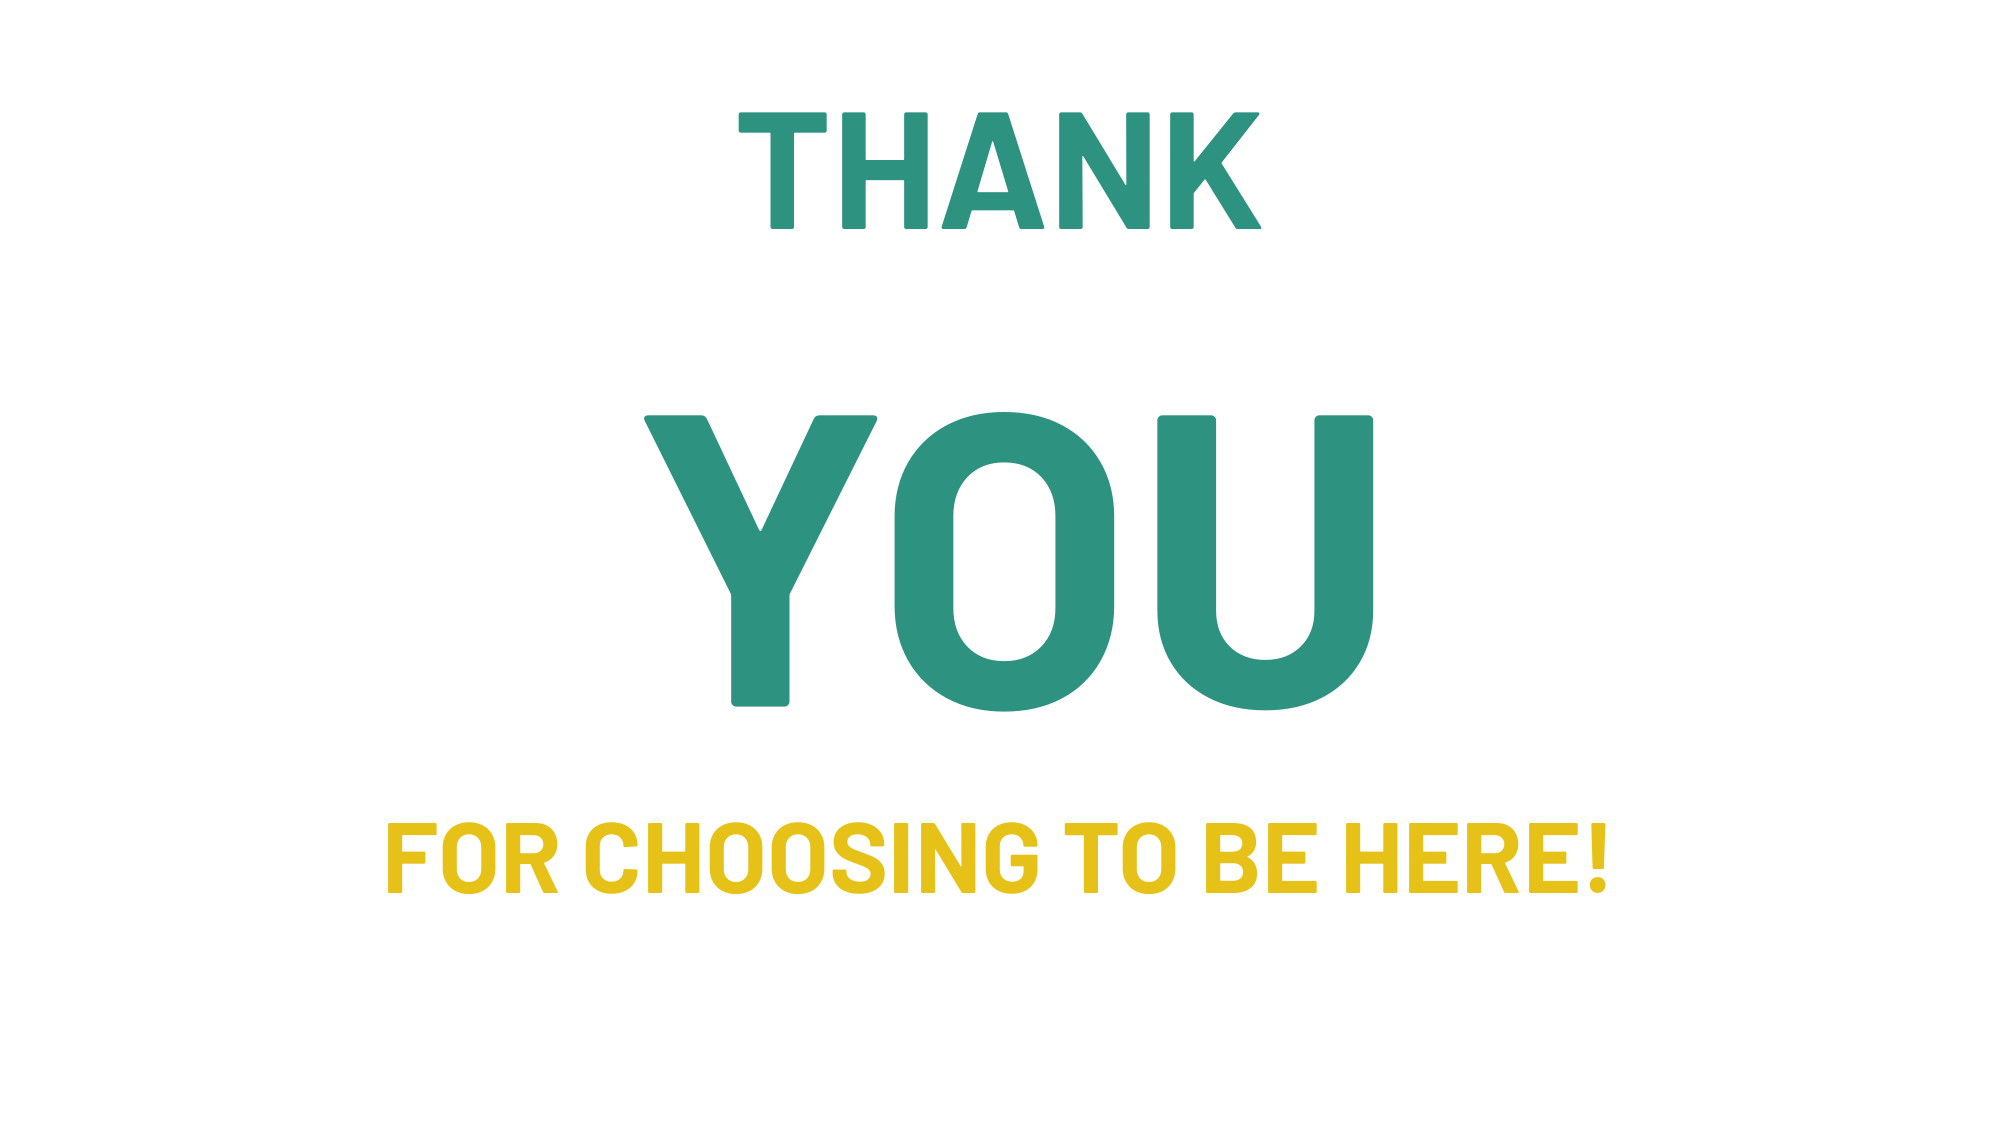

# THANK
YOU
FOR CHOOSING TO BE HERE!